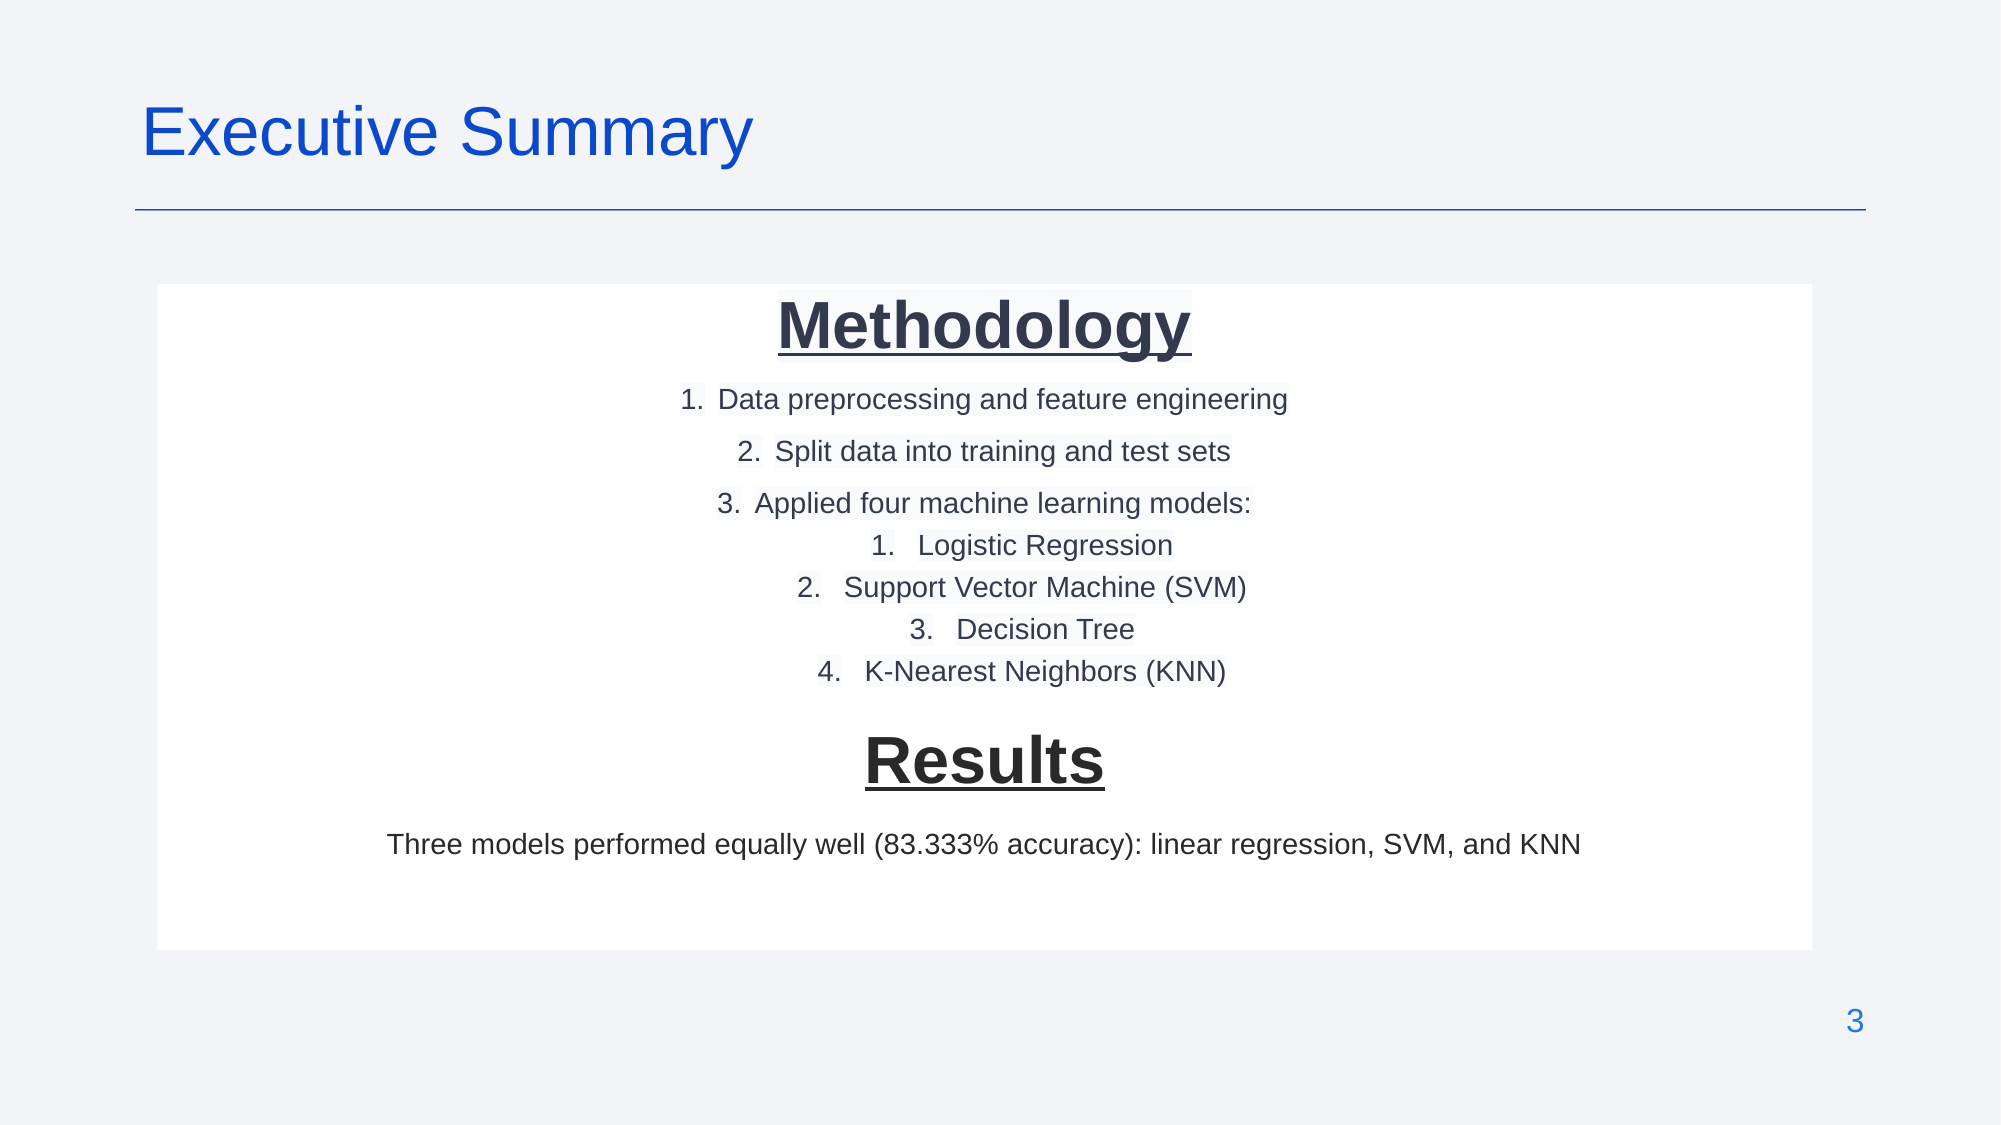

Executive Summary
Methodology
Data preprocessing and feature engineering
Split data into training and test sets
Applied four machine learning models:
Logistic Regression
Support Vector Machine (SVM)
Decision Tree
K-Nearest Neighbors (KNN)
Results
Three models performed equally well (83.333% accuracy): linear regression, SVM, and KNN

3